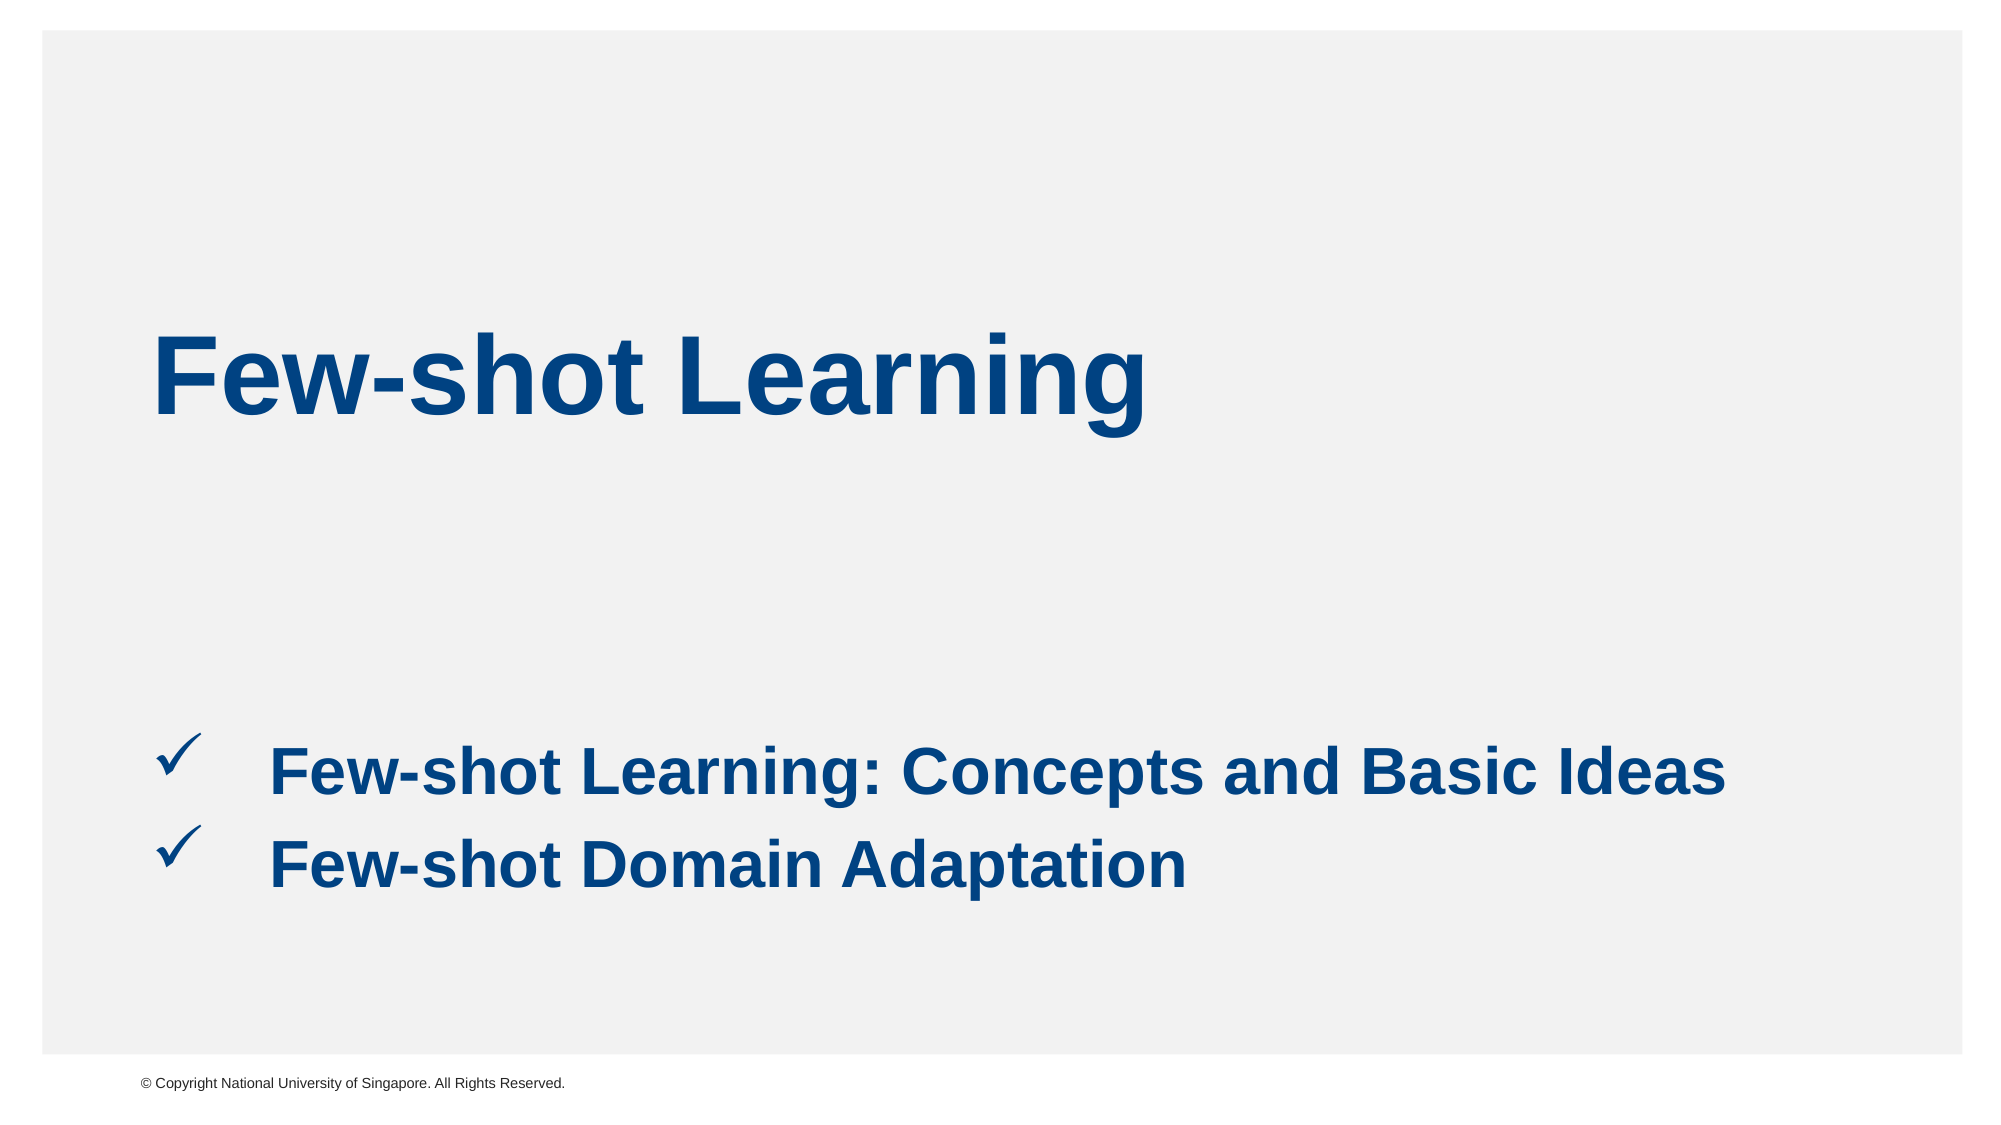

# Few-shot Learning
Few-shot Learning: Concepts and Basic Ideas
Few-shot Domain Adaptation